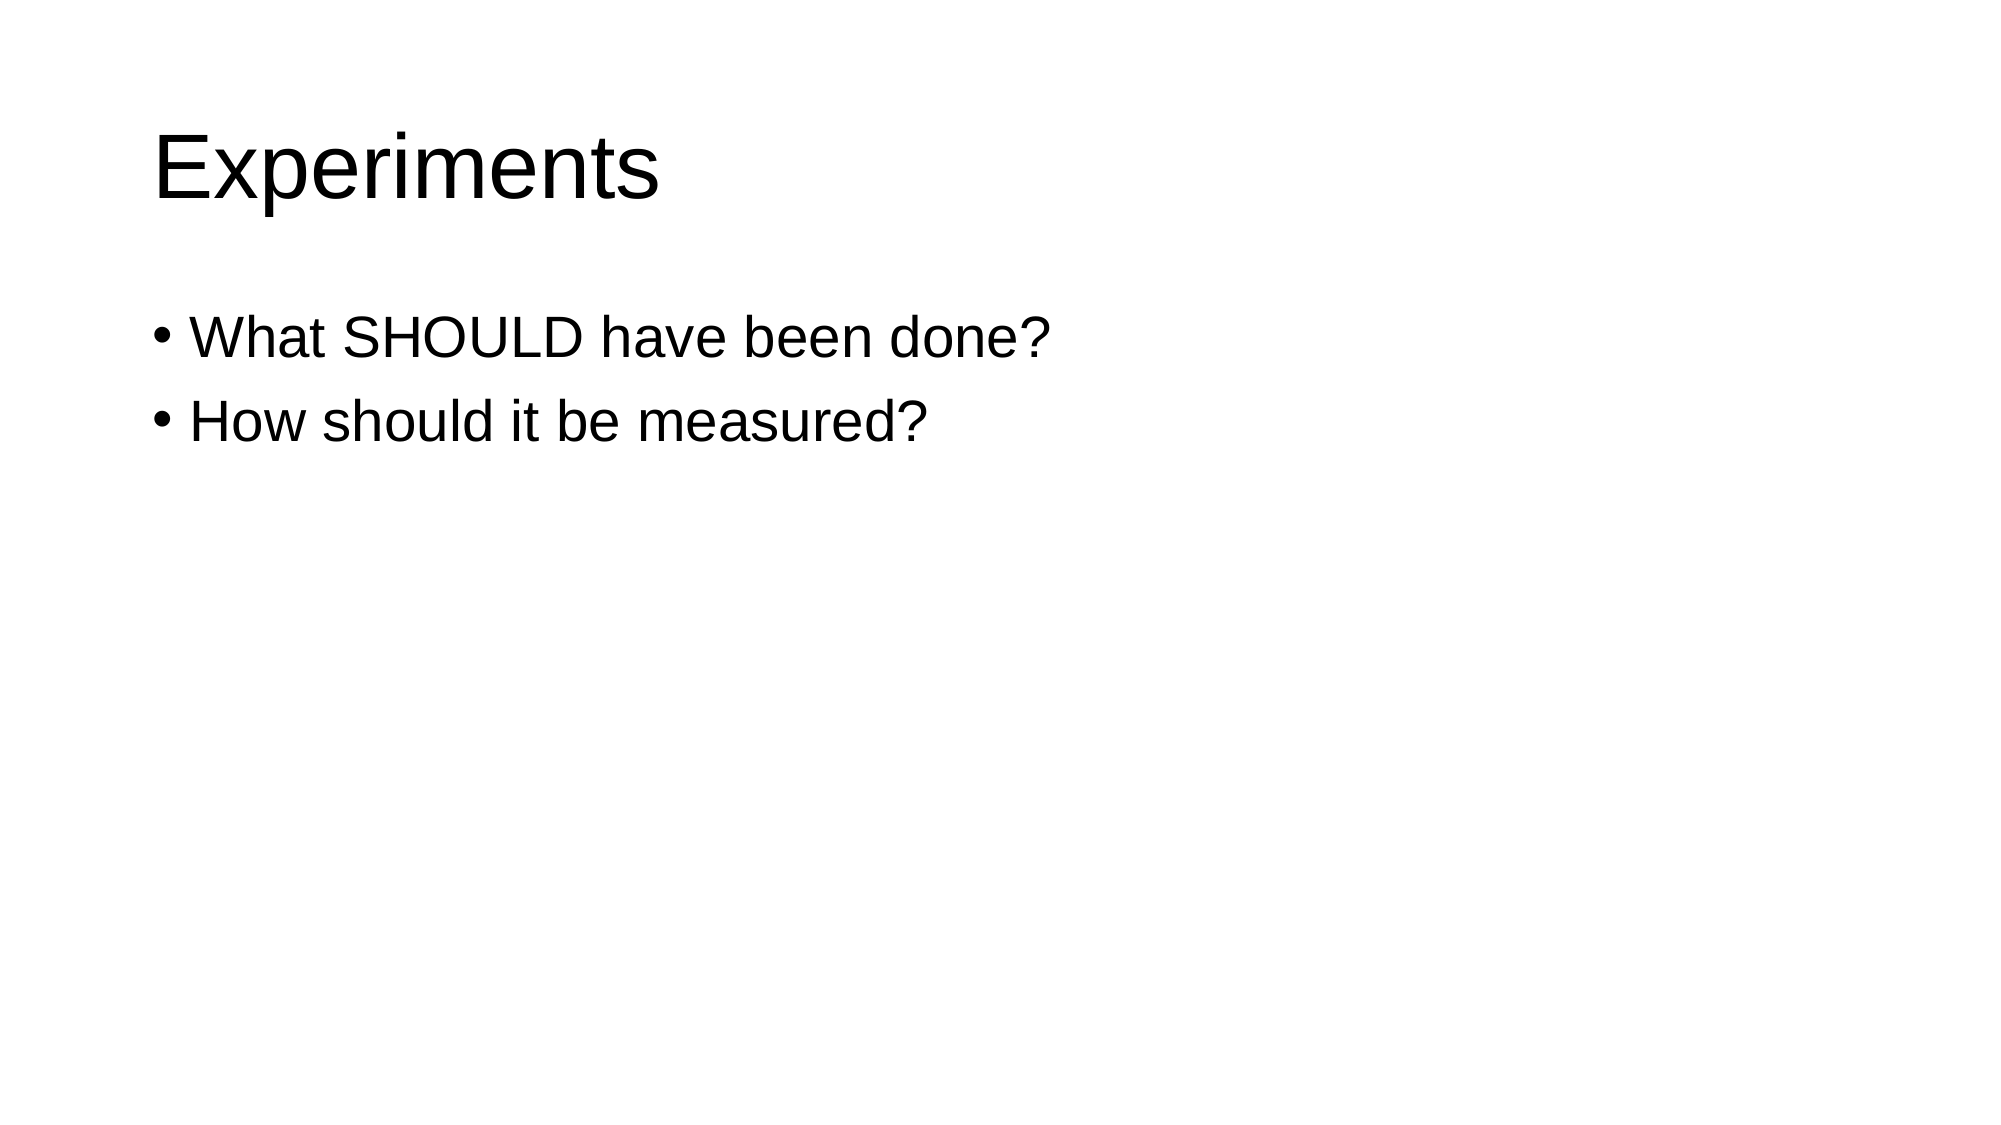

# Experiments
What SHOULD have been done?
How should it be measured?